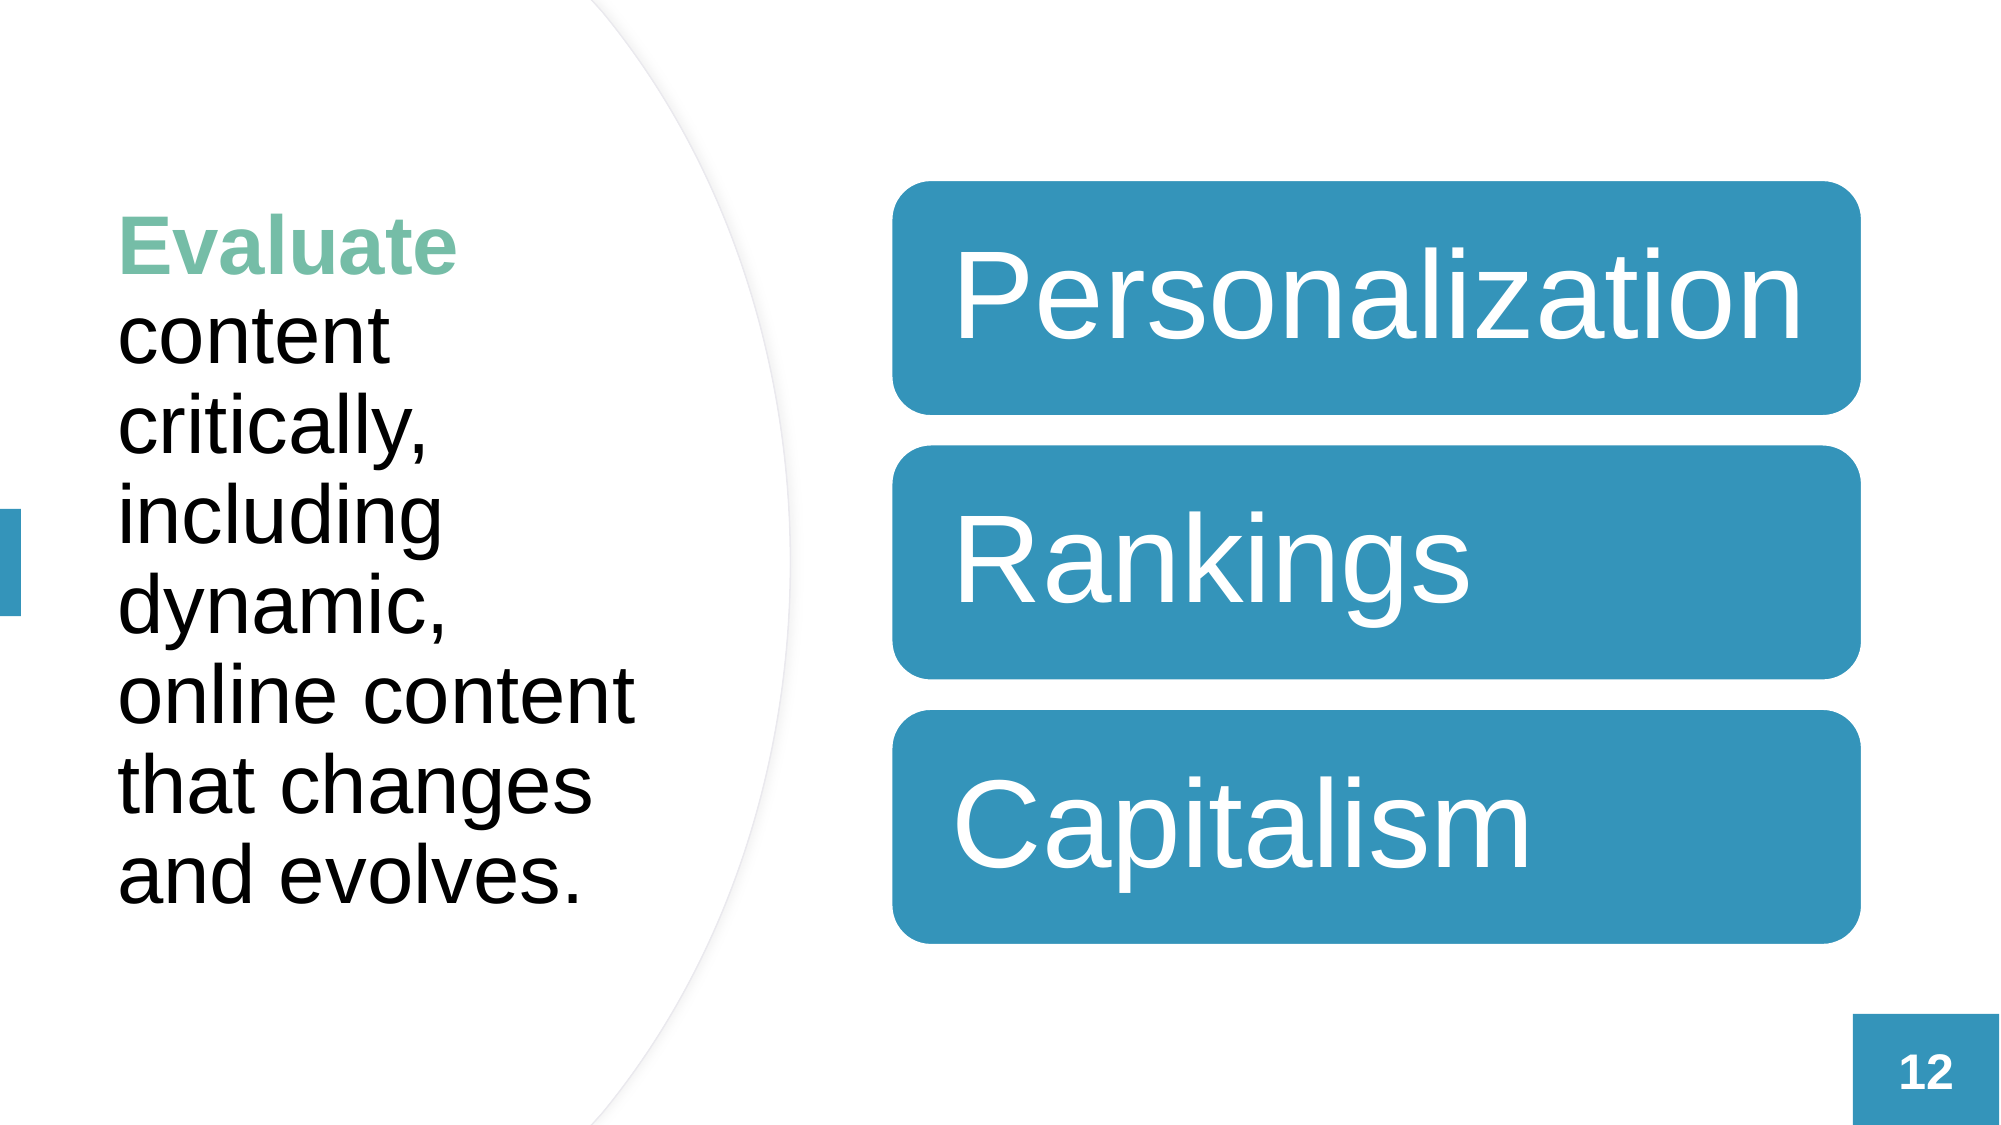

Personalization
Rankings
Capitalism
# Evaluate content critically, including dynamic, online content that changes and evolves.

12